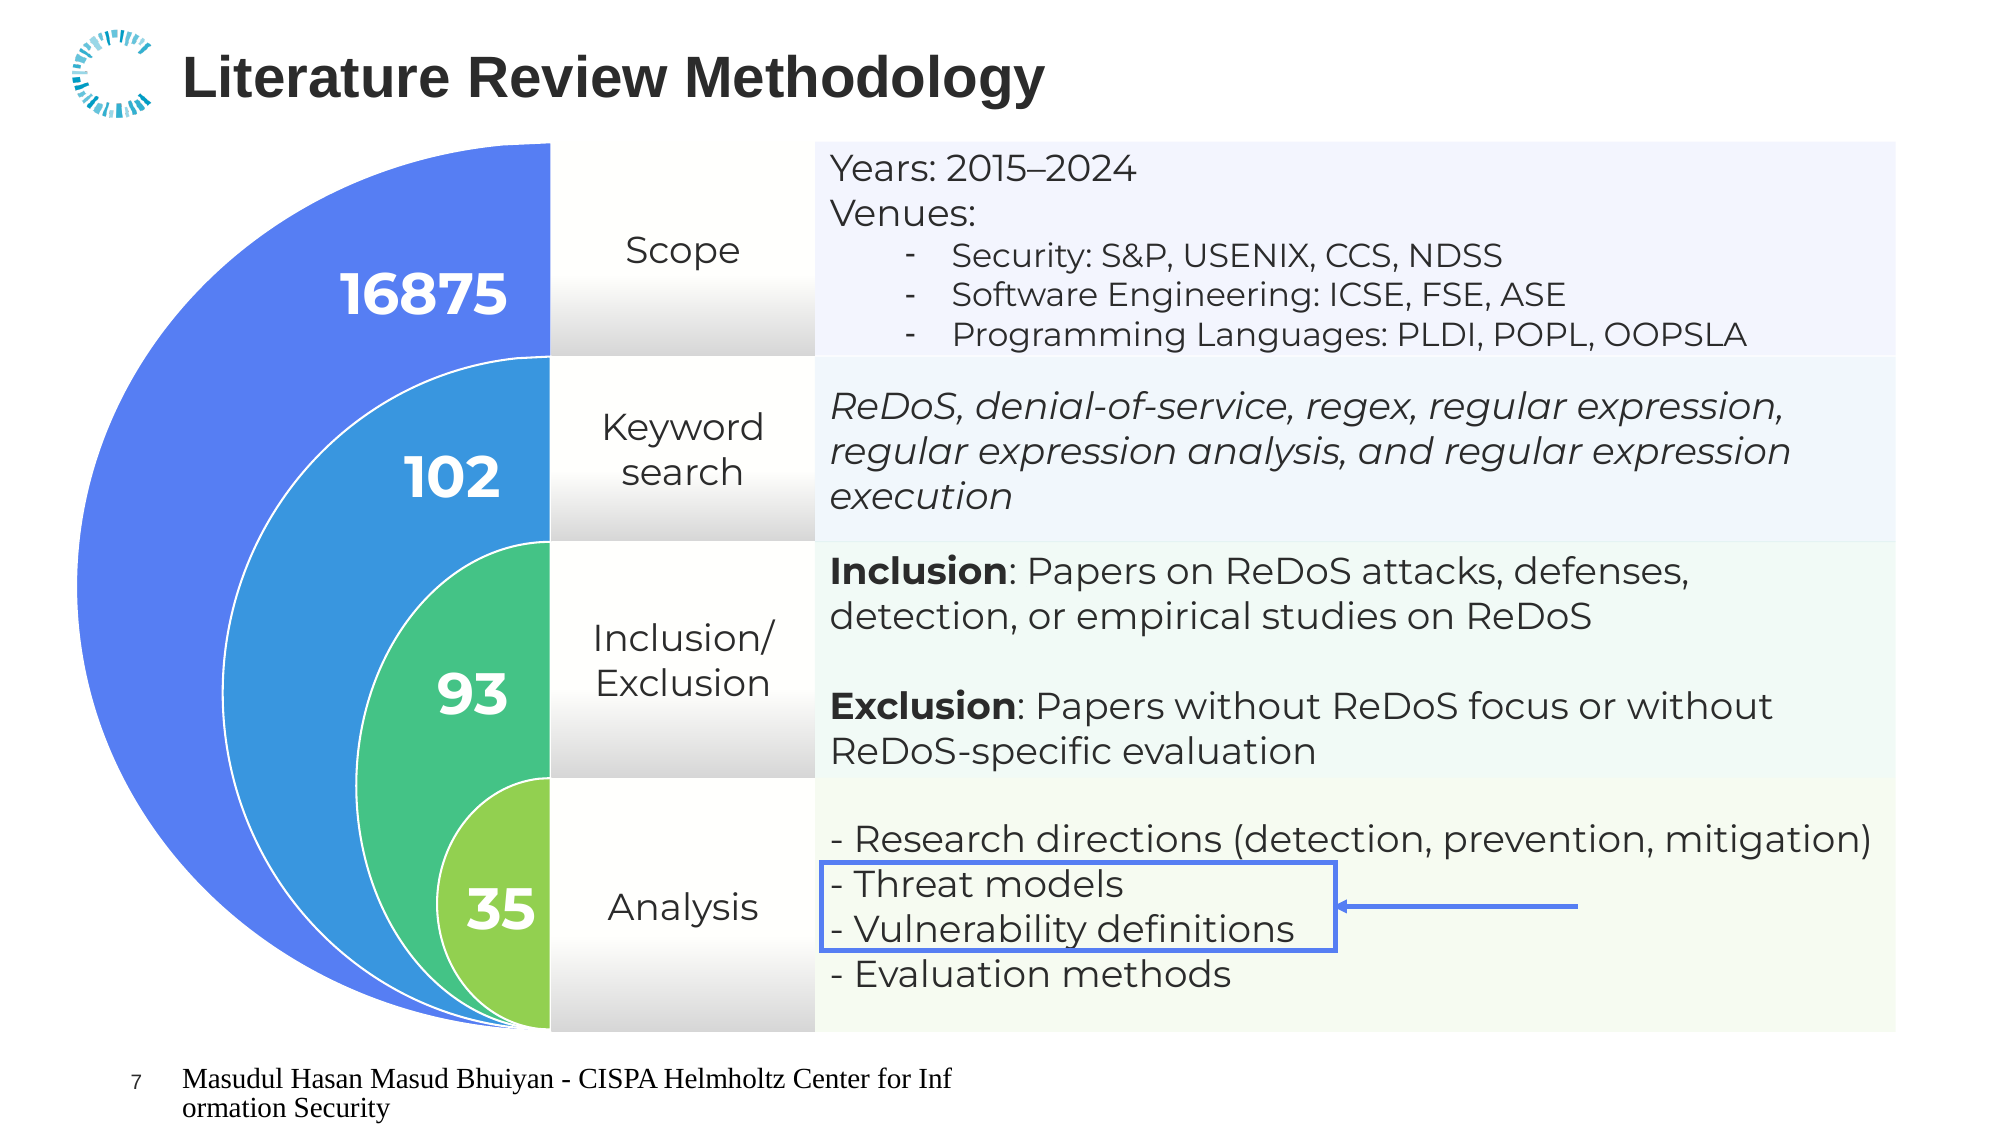

# Literature Review Methodology
Scope
Years: 2015–2024
Venues:
Security: S&P, USENIX, CCS, NDSS
Software Engineering: ICSE, FSE, ASE
Programming Languages: PLDI, POPL, OOPSLA

16875
Keyword search

ReDoS, denial-of-service, regex, regular expression, regular expression analysis, and regular expression execution
102
Inclusion/
Exclusion
Inclusion: Papers on ReDoS attacks, defenses, detection, or empirical studies on ReDoS

Exclusion: Papers without ReDoS focus or without ReDoS-specific evaluation

93
- Research directions (detection, prevention, mitigation)
- Threat models
- Vulnerability definitions
- Evaluation methods

Analysis

35
Masudul Hasan Masud Bhuiyan - CISPA Helmholtz Center for Information Security
7